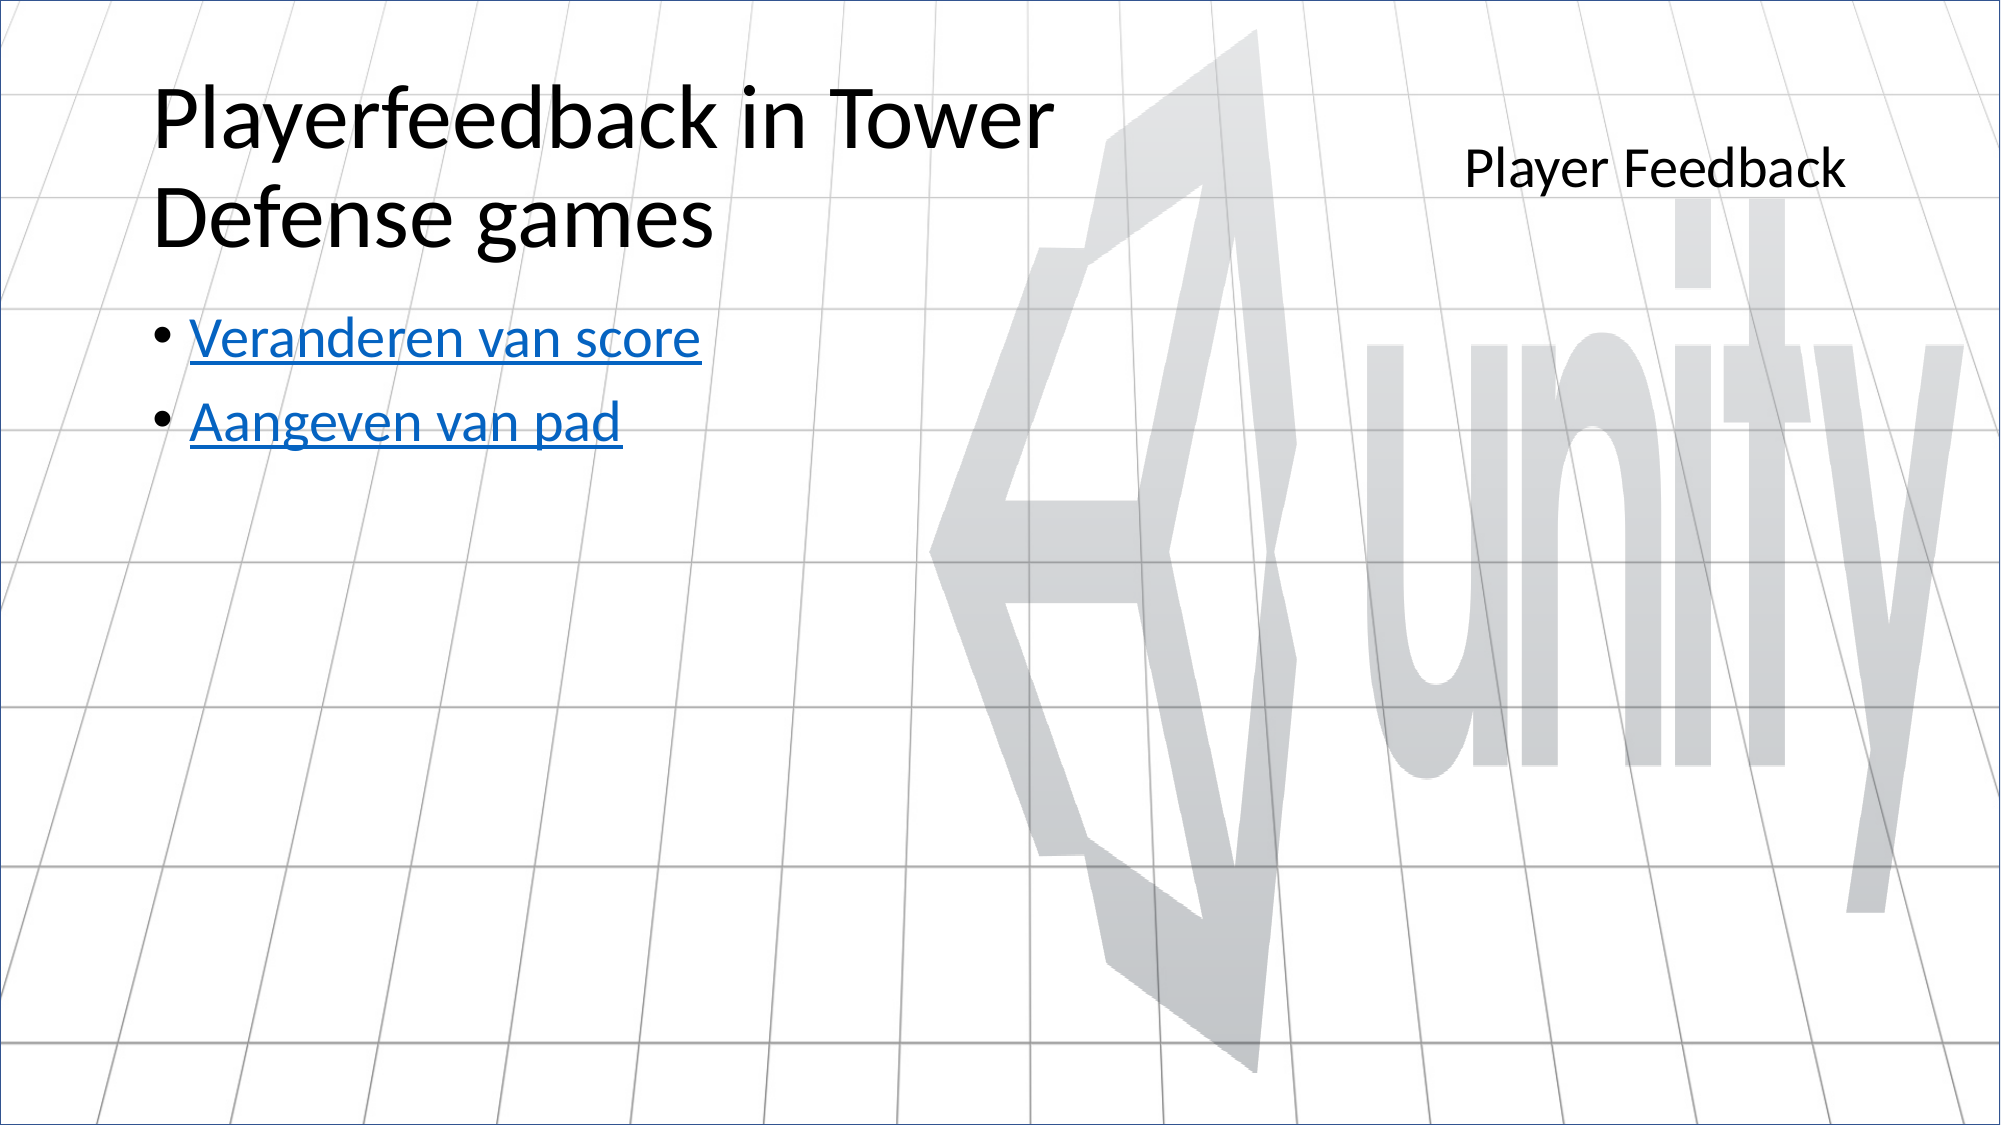

# Playerfeedback in Tower Defense games
Player Feedback
Veranderen van score
Aangeven van pad